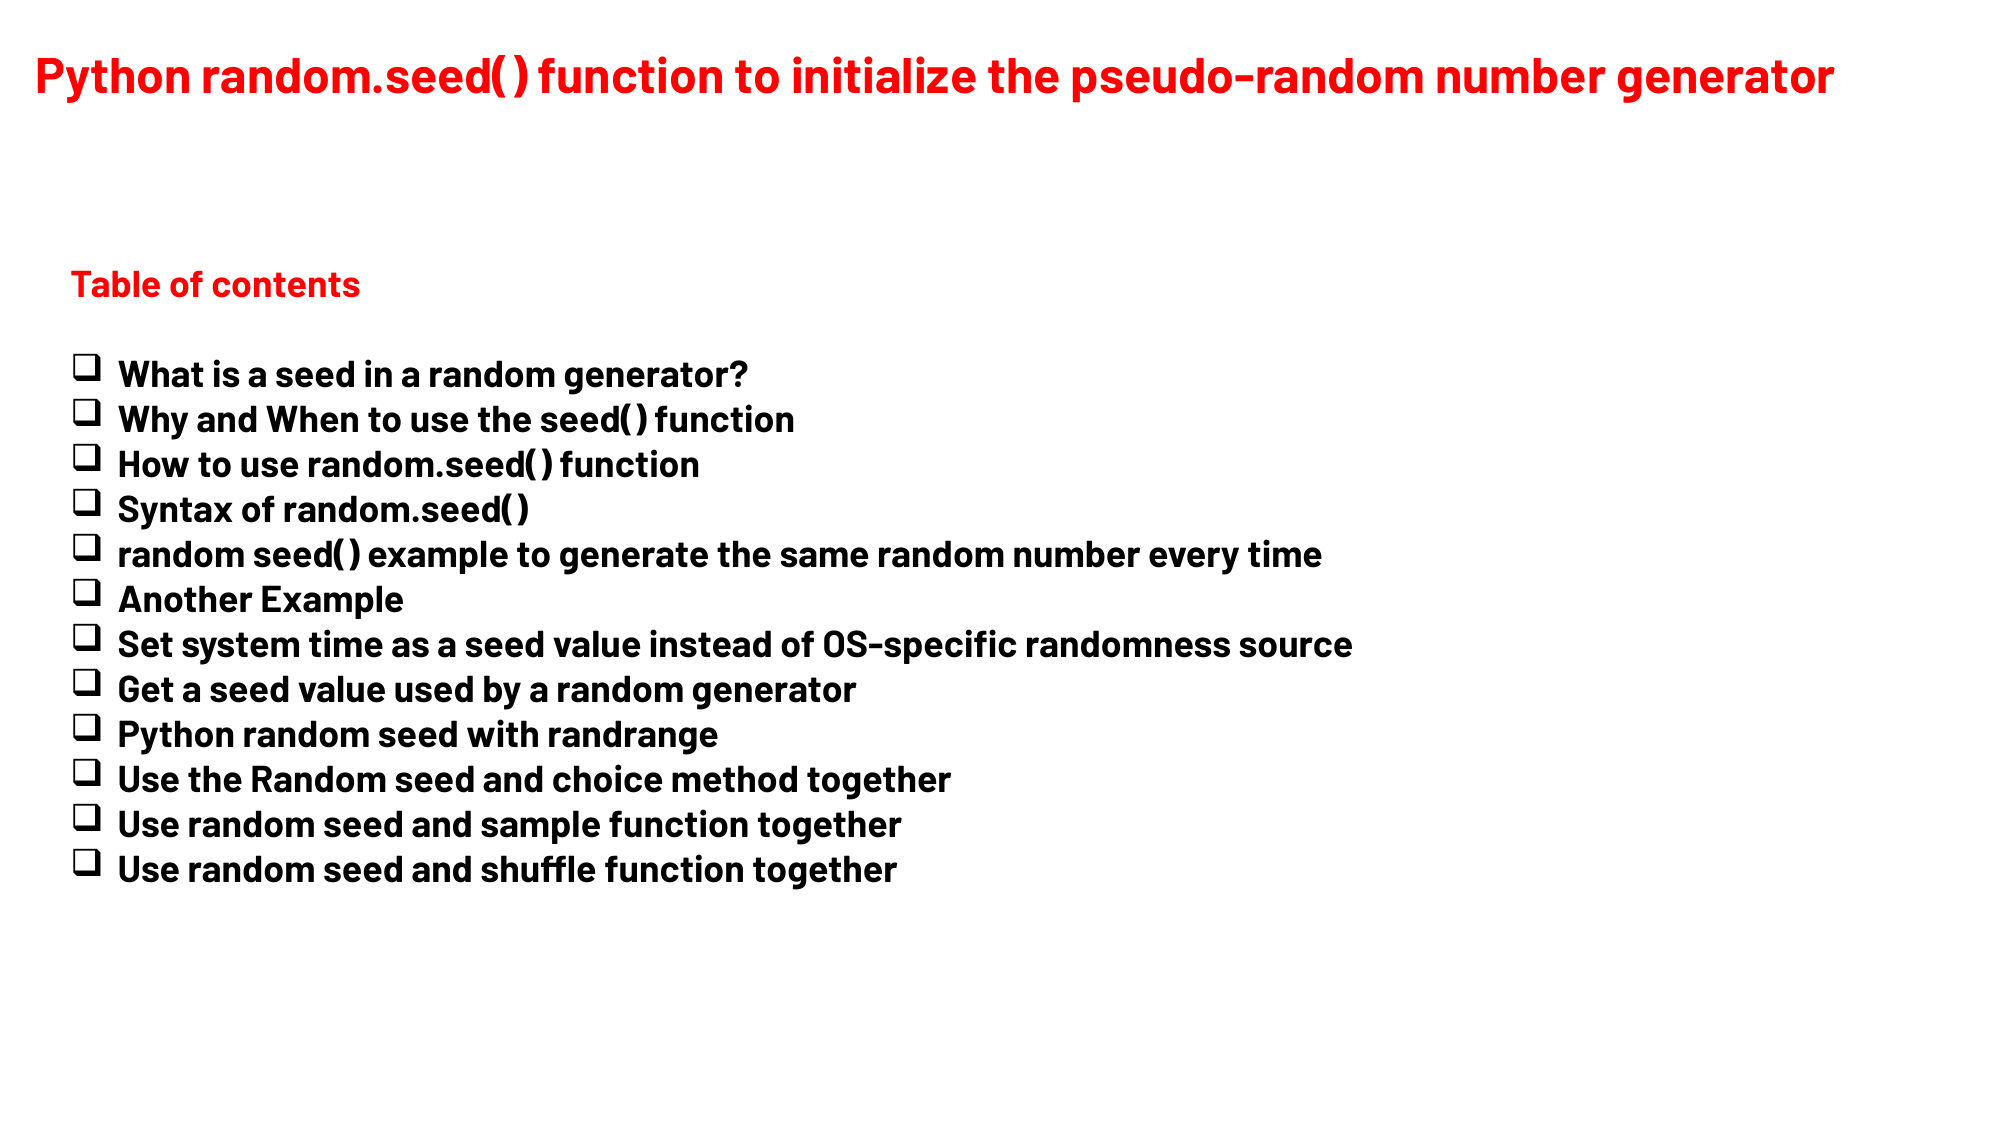

Python random.seed() function to initialize the pseudo-random number generator
Table of contents

What is a seed in a random generator?
Why and When to use the seed() function
How to use random.seed() function
Syntax of random.seed()
random seed() example to generate the same random number every time
Another Example
Set system time as a seed value instead of OS-specific randomness source
Get a seed value used by a random generator
Python random seed with randrange
Use the Random seed and choice method together
Use random seed and sample function together
Use random seed and shuffle function together